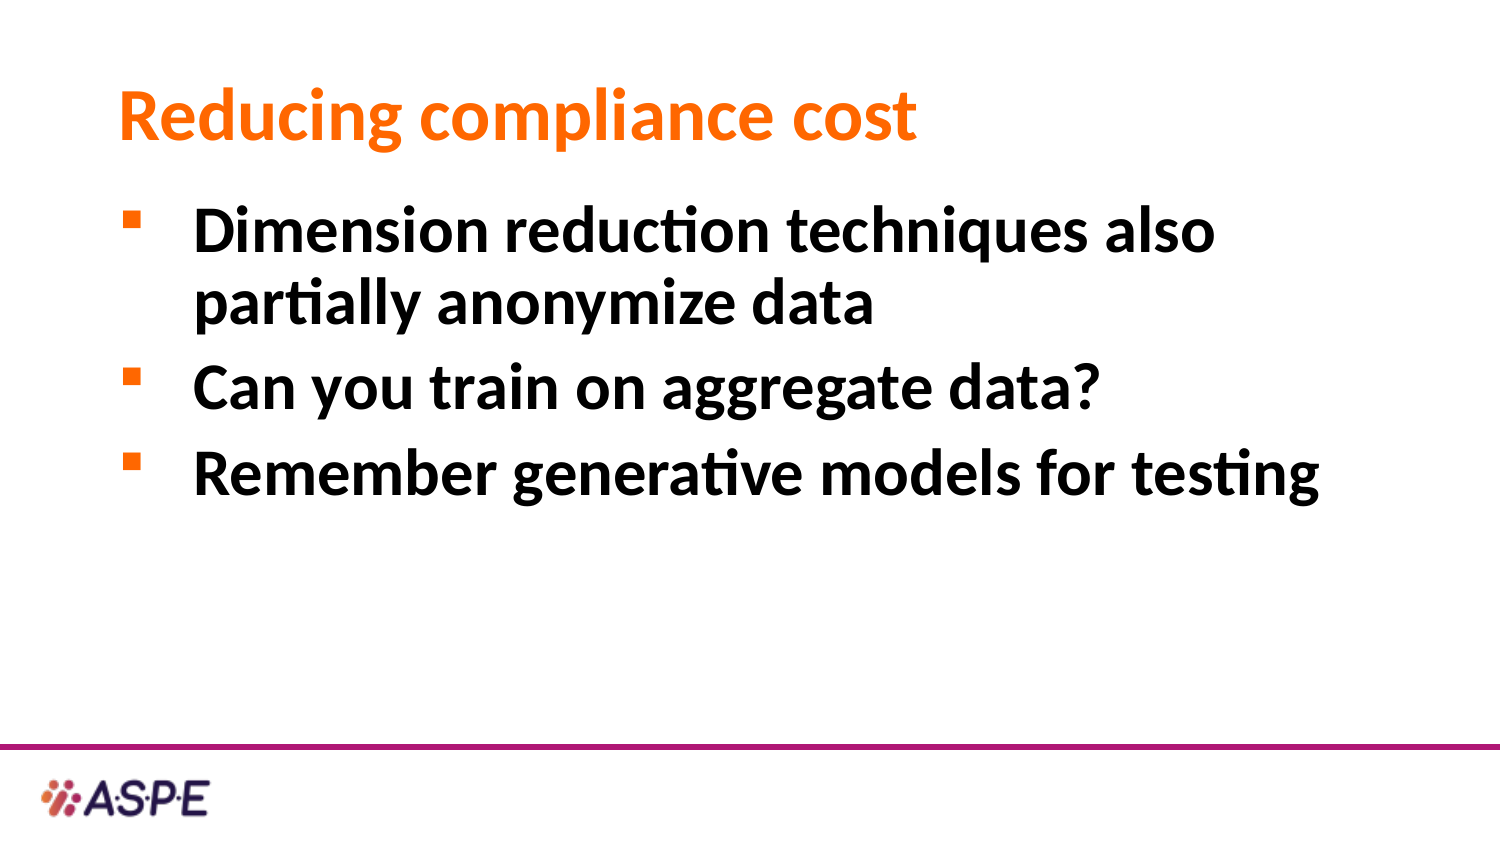

# Reducing compliance cost
Dimension reduction techniques also partially anonymize data
Can you train on aggregate data?
Remember generative models for testing